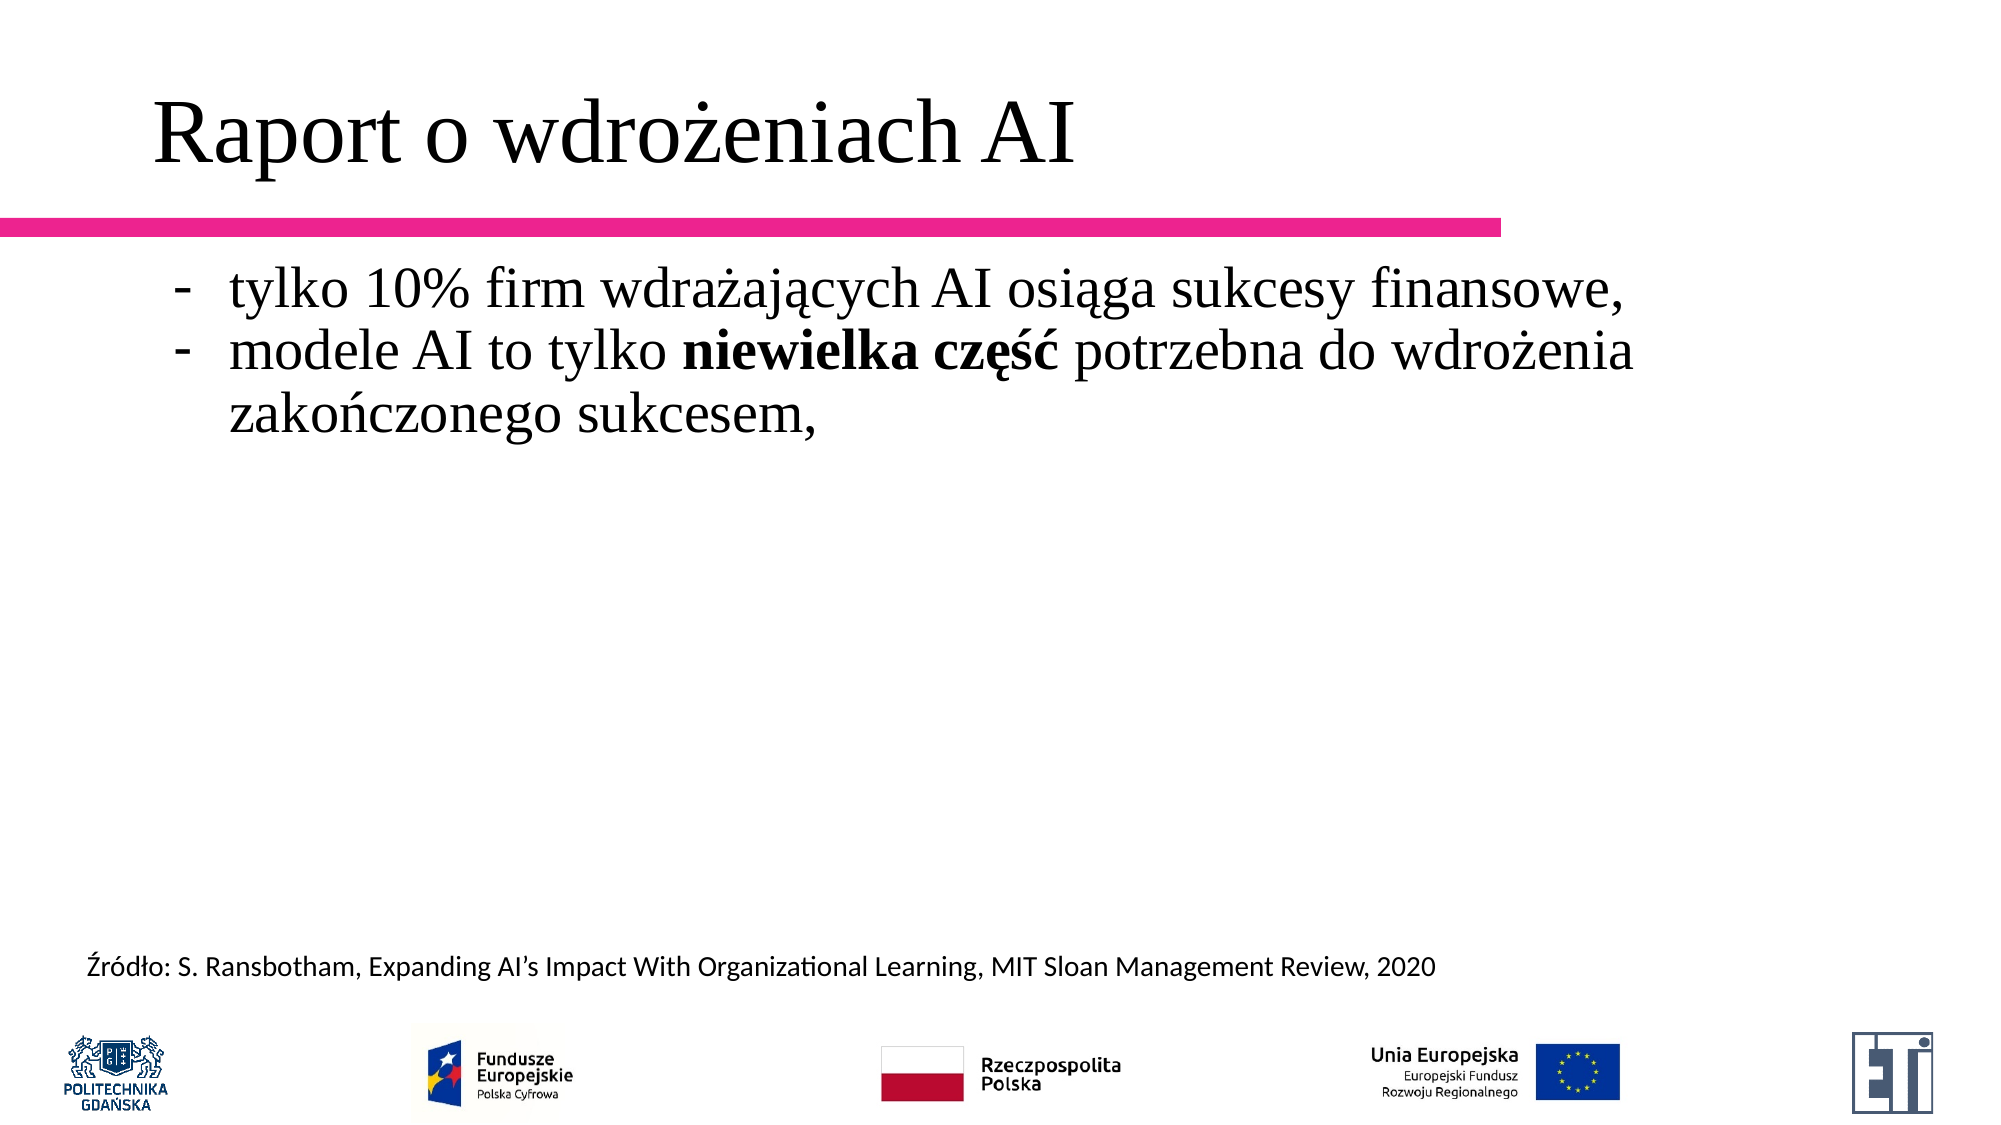

# Raport o wdrożeniach AI
tylko 10% firm wdrażających AI osiąga sukcesy finansowe,
modele AI to tylko niewielka część potrzebna do wdrożenia zakończonego sukcesem,
Źródło: S. Ransbotham, Expanding AI’s Impact With Organizational Learning, MIT Sloan Management Review, 2020